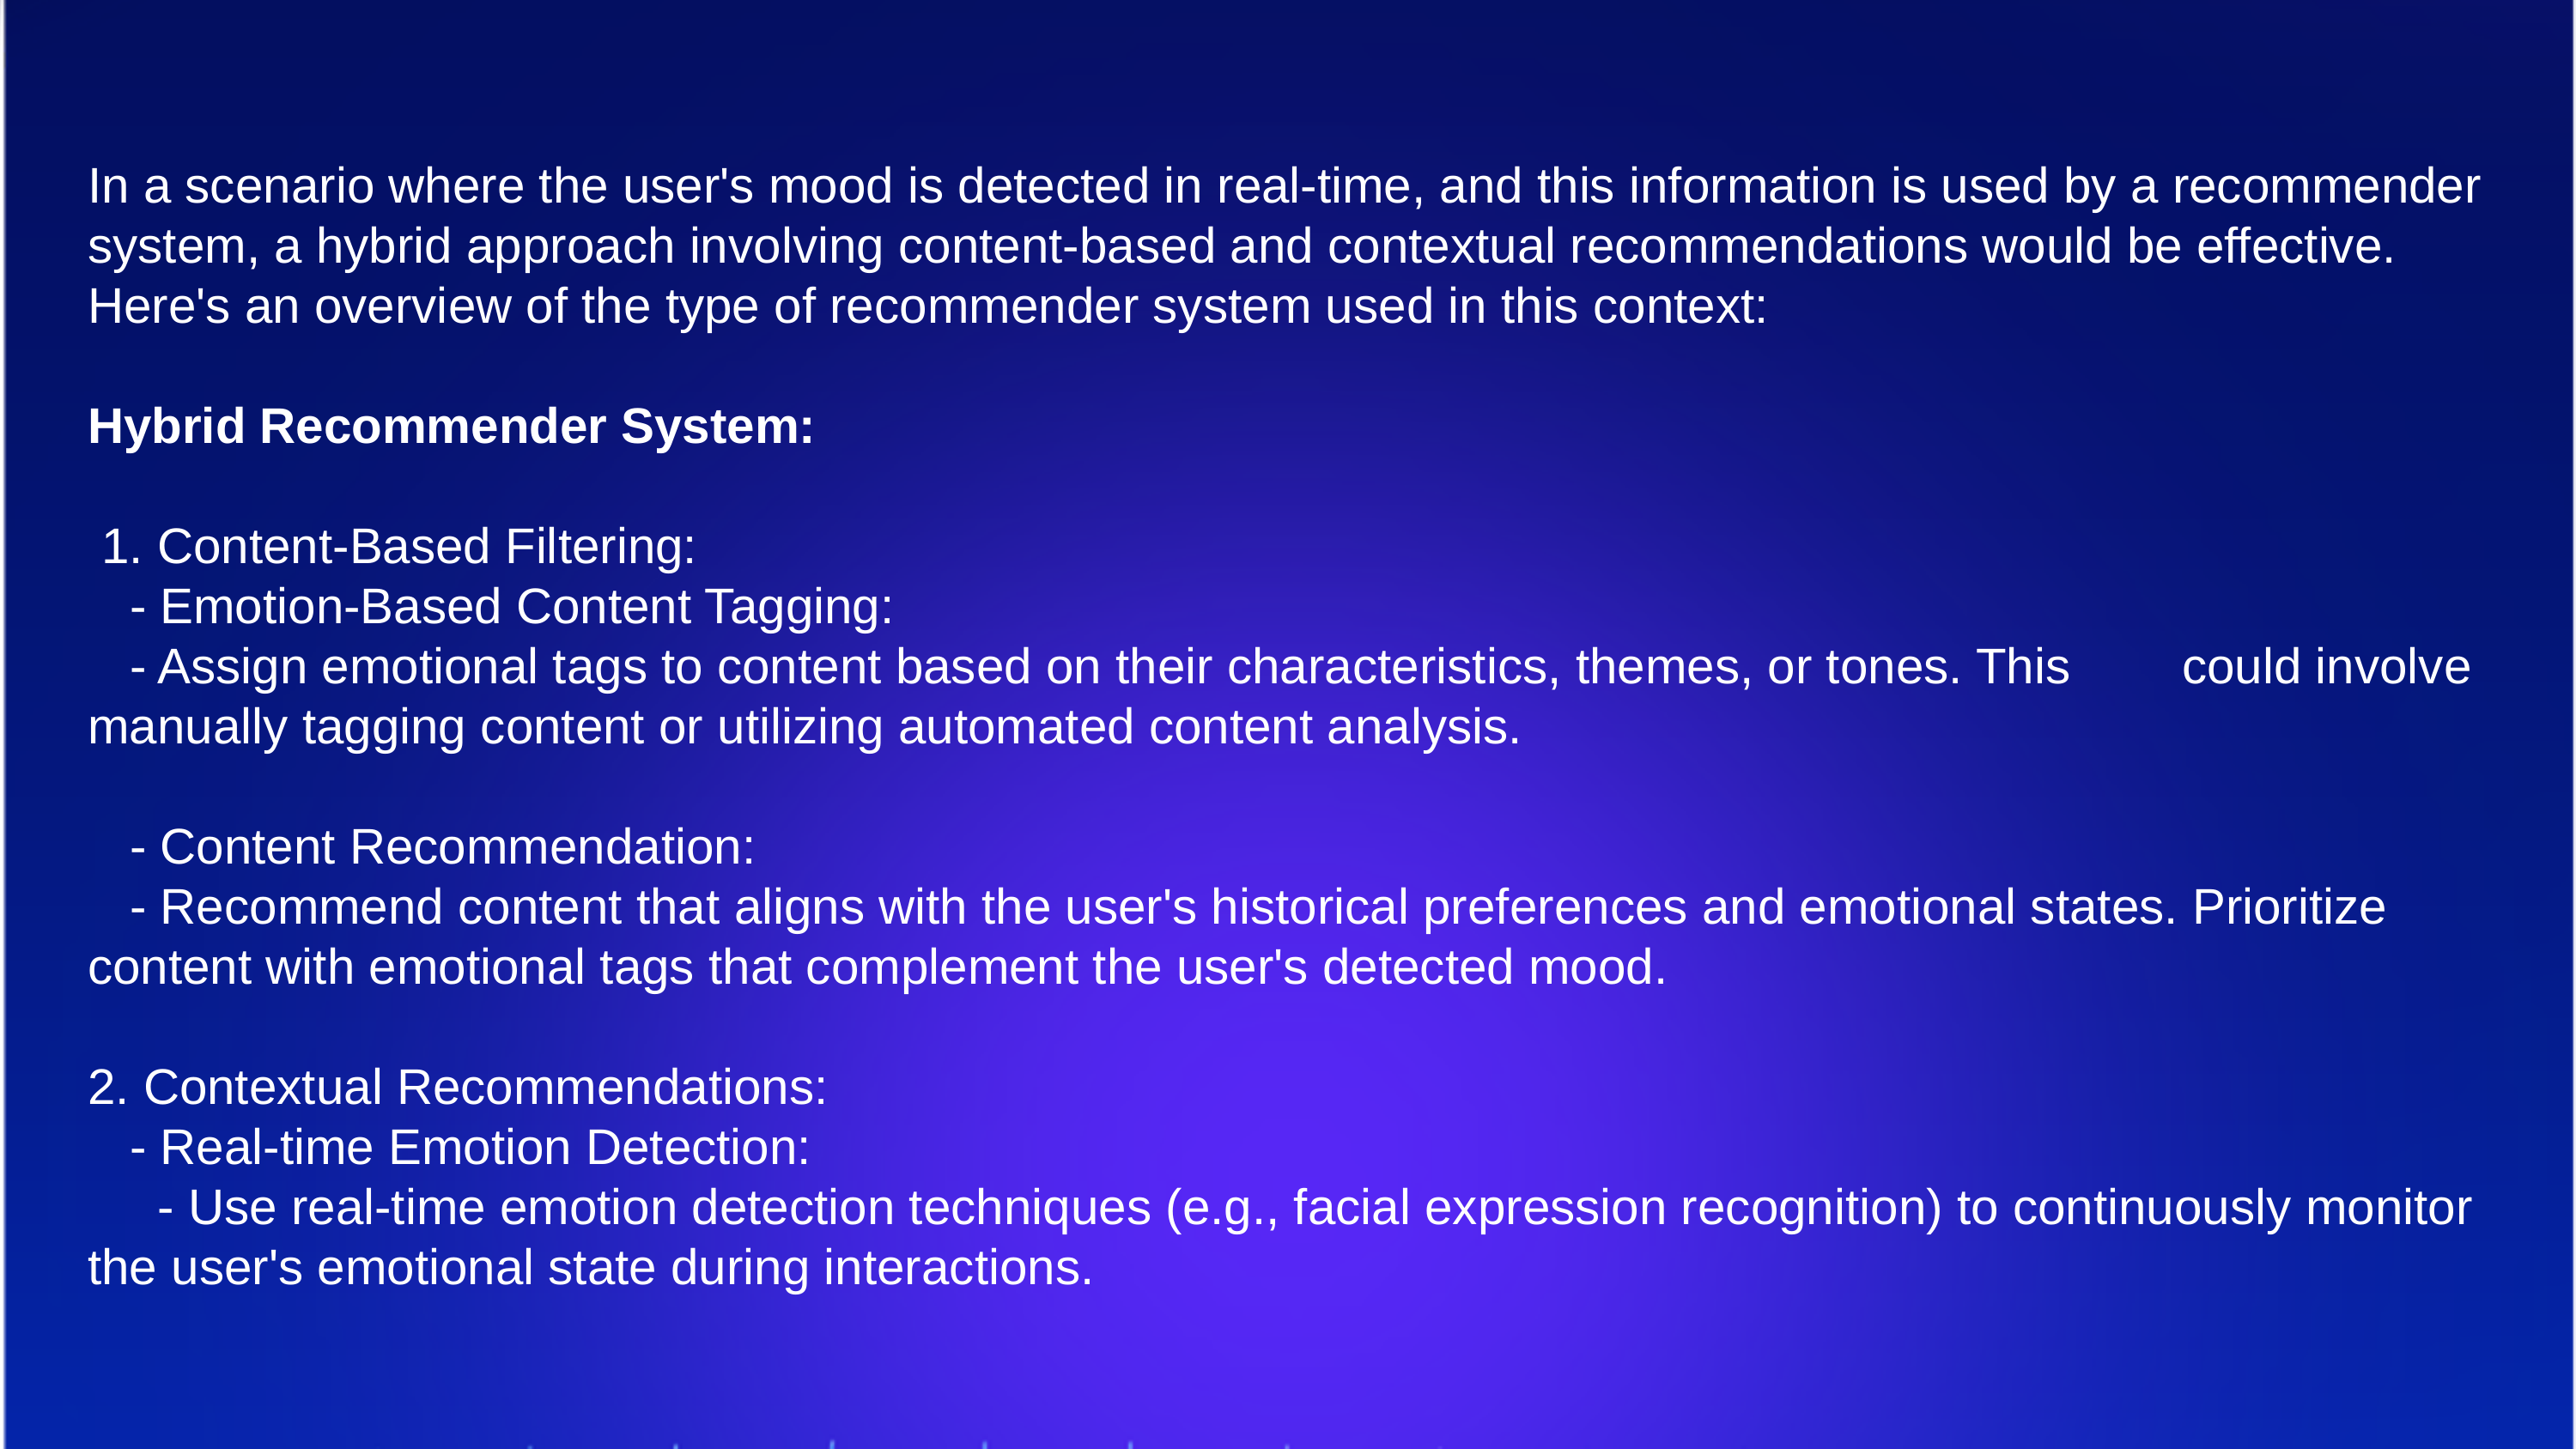

In a scenario where the user's mood is detected in real-time, and this information is used by a recommender system, a hybrid approach involving content-based and contextual recommendations would be effective. Here's an overview of the type of recommender system used in this context:

Hybrid Recommender System:

 1. Content-Based Filtering:
   - Emotion-Based Content Tagging:
   - Assign emotional tags to content based on their characteristics, themes, or tones. This        could involve manually tagging content or utilizing automated content analysis.

   - Content Recommendation:
   - Recommend content that aligns with the user's historical preferences and emotional states. Prioritize content with emotional tags that complement the user's detected mood.

2. Contextual Recommendations:
   - Real-time Emotion Detection:
     - Use real-time emotion detection techniques (e.g., facial expression recognition) to continuously monitor the user's emotional state during interactions.